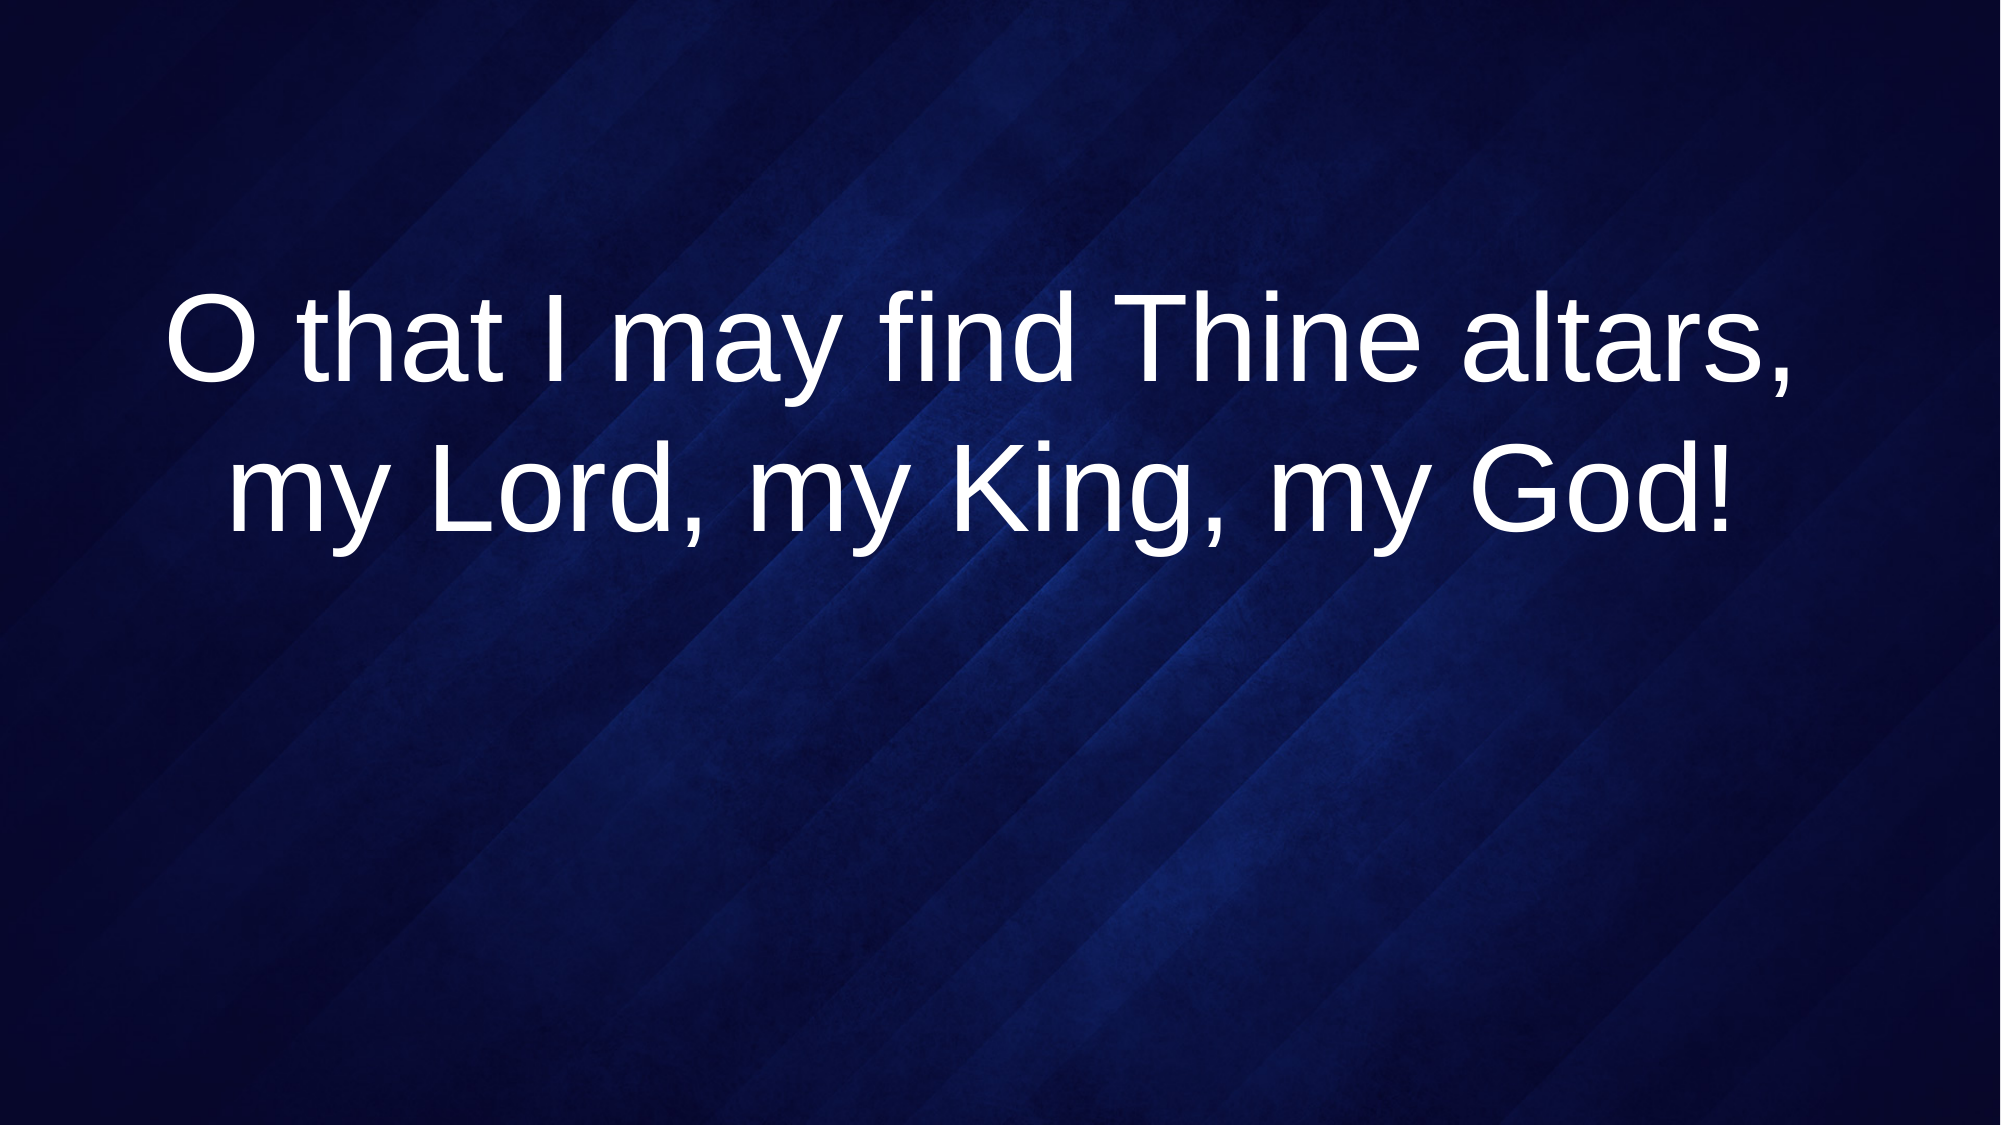

# O that I may find Thine altars, my Lord, my King, my God!